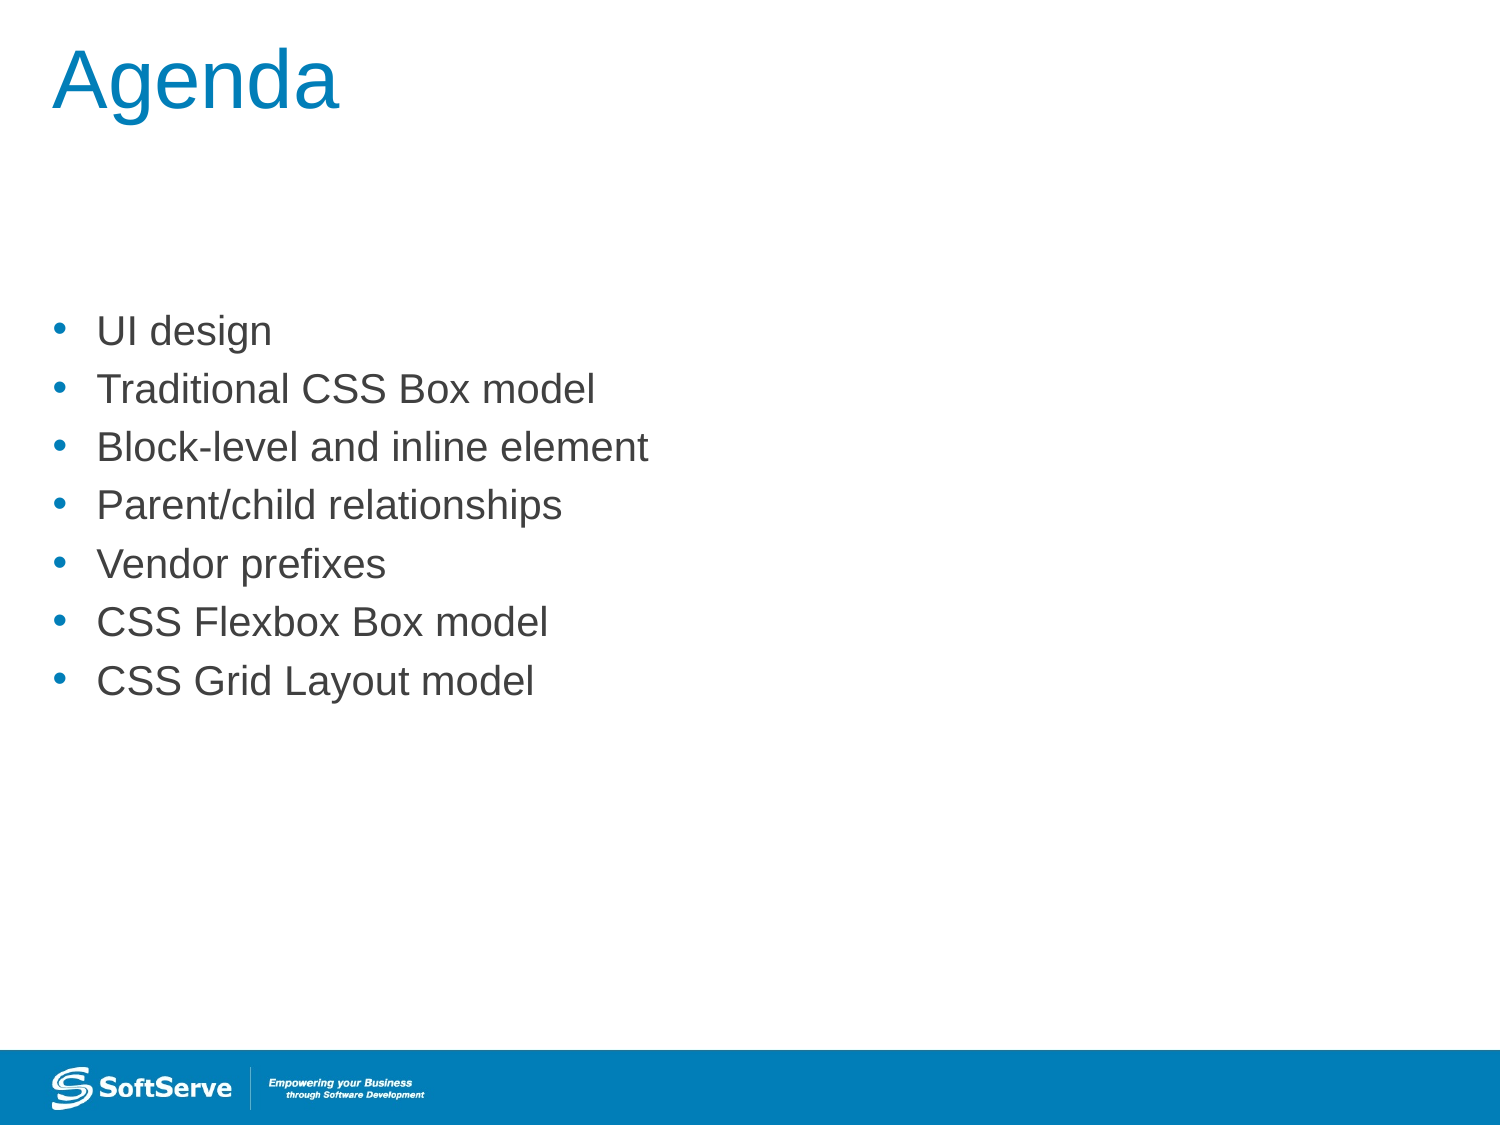

# Agenda

UI design
Traditional CSS Box model
Block-level and inline element
Parent/child relationships
Vendor prefixes
CSS Flexbox Box model
CSS Grid Layout model